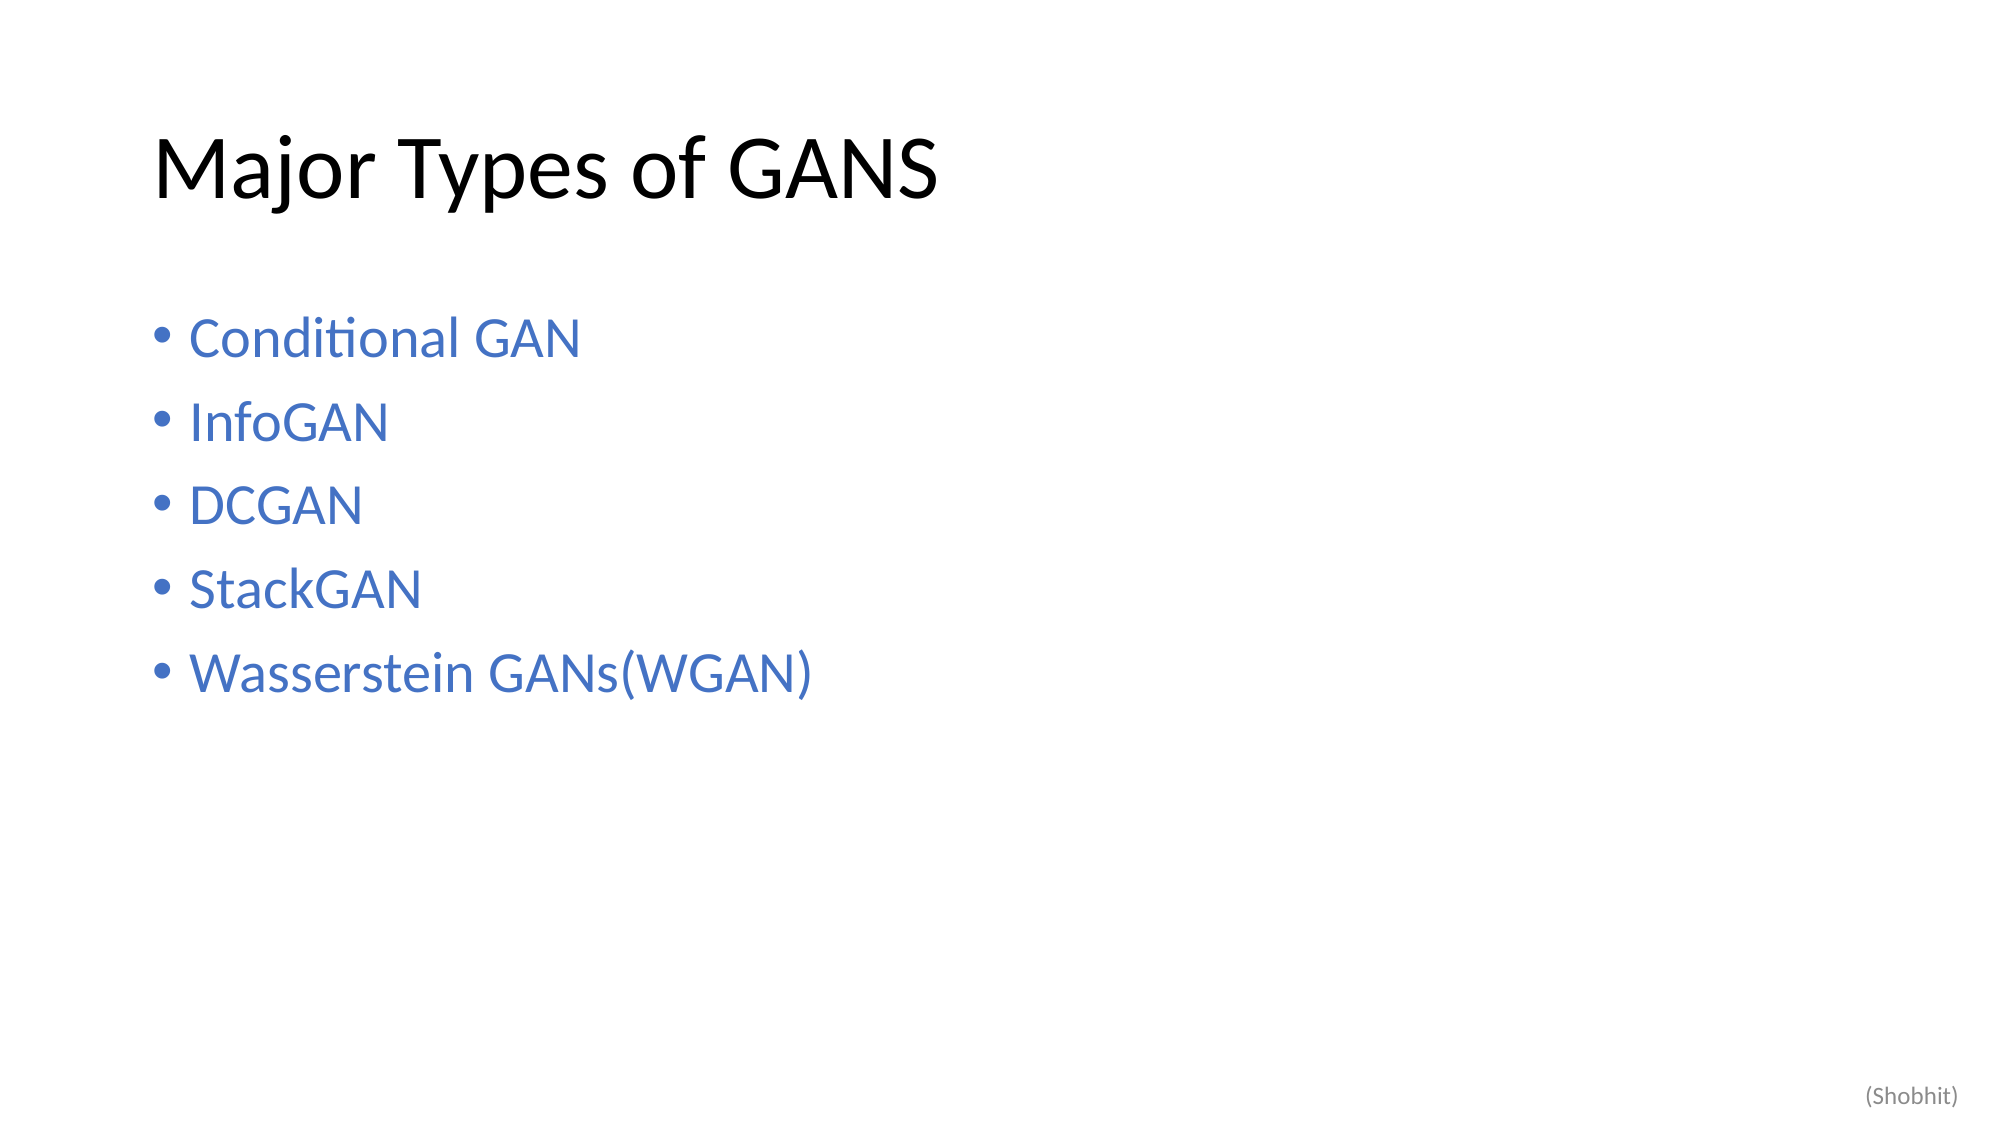

# Major Types of GANS
Conditional GAN
InfoGAN
DCGAN
StackGAN
Wasserstein GANs(WGAN)

(Shobhit)